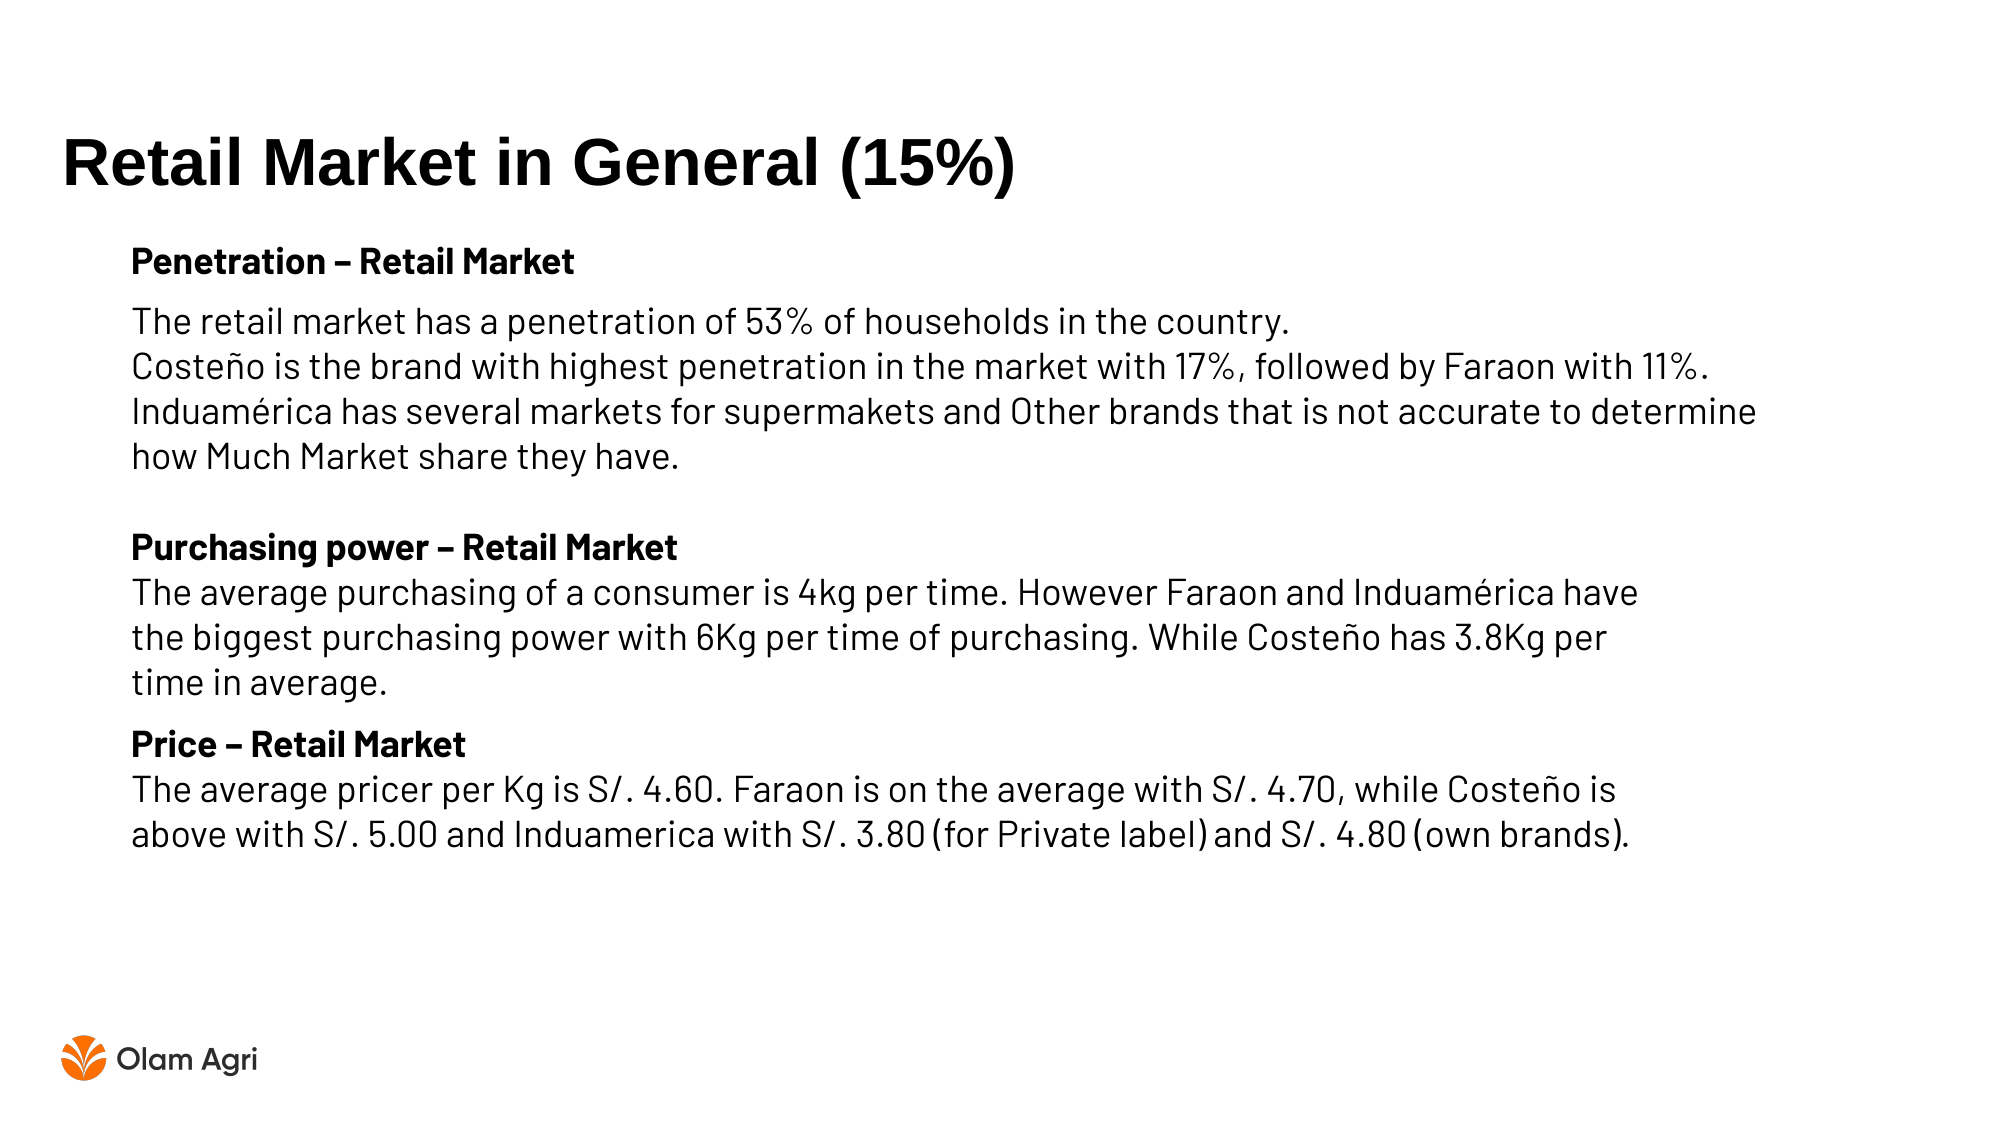

# Retail Market in General (15%)
Penetration – Retail Market
The retail market has a penetration of 53% of households in the country.
Costeño is the brand with highest penetration in the market with 17%, followed by Faraon with 11%.
Induamérica has several markets for supermakets and Other brands that is not accurate to determine how Much Market share they have.
Purchasing power – Retail Market
The average purchasing of a consumer is 4kg per time. However Faraon and Induamérica have the biggest purchasing power with 6Kg per time of purchasing. While Costeño has 3.8Kg per time in average.

Price – Retail Market
The average pricer per Kg is S/. 4.60. Faraon is on the average with S/. 4.70, while Costeño is above with S/. 5.00 and Induamerica with S/. 3.80 (for Private label) and S/. 4.80 (own brands).